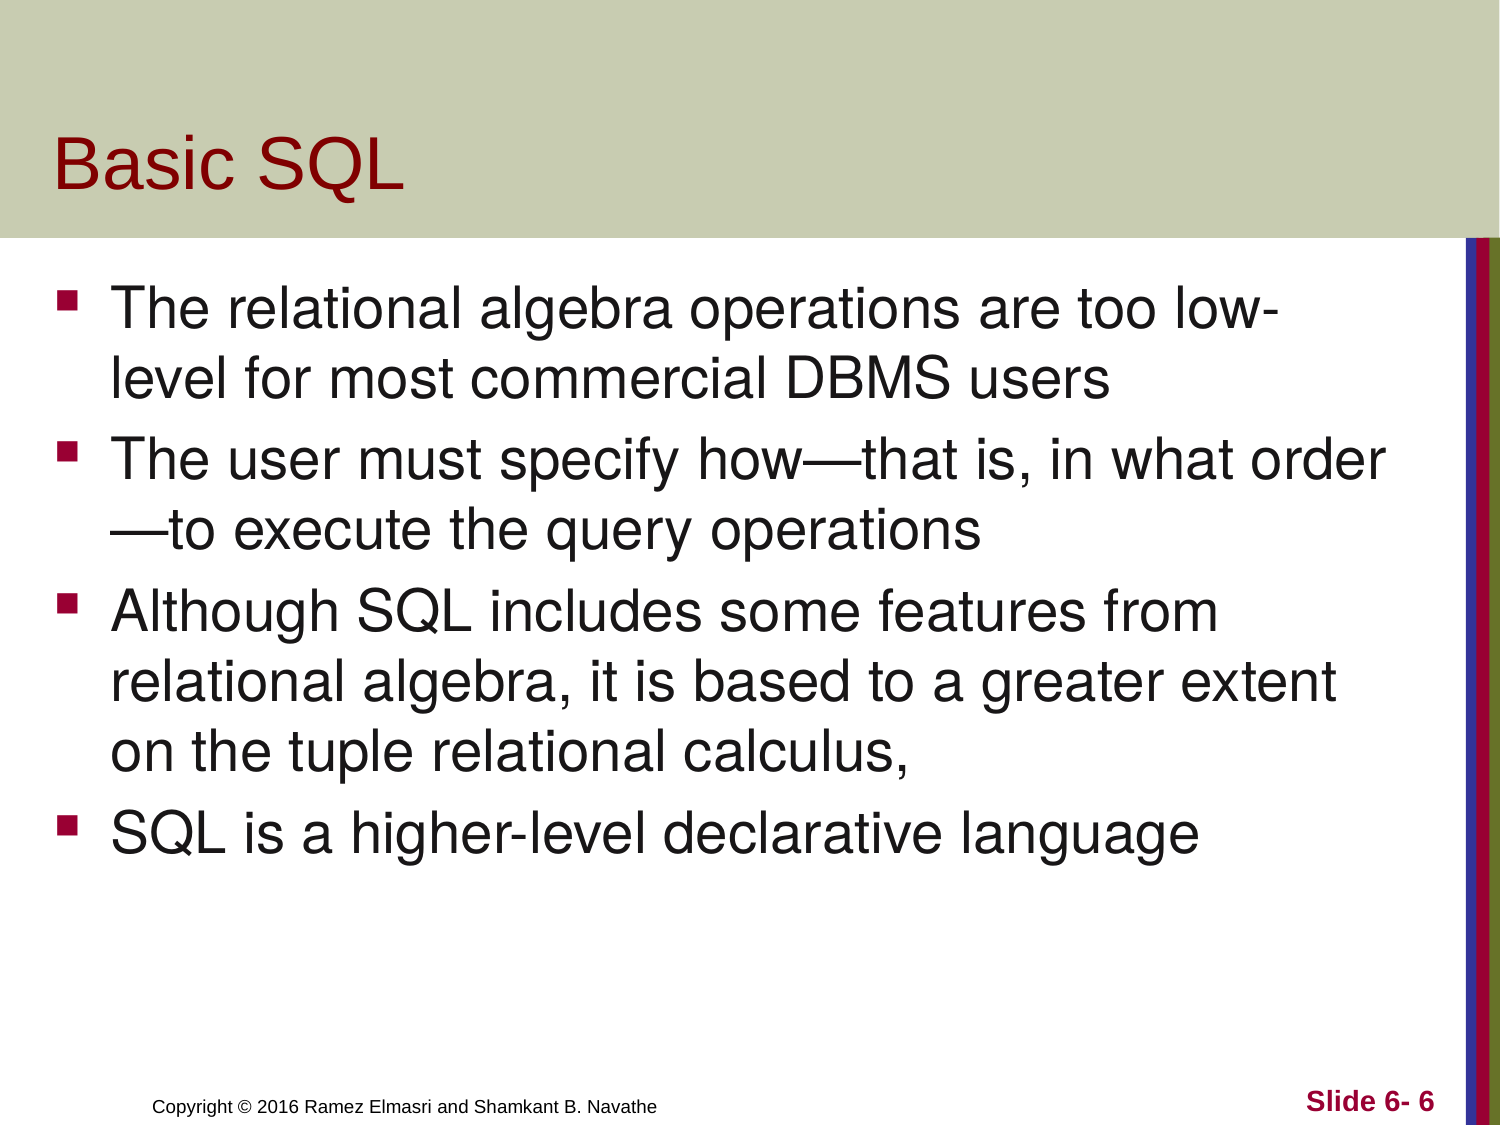

# Basic SQL
The relational algebra operations are too low-level for most commercial DBMS users
The user must specify how—that is, in what order—to execute the query operations
Although SQL includes some features from relational algebra, it is based to a greater extent on the tuple relational calculus,
SQL is a higher-level declarative language
Slide 6- 6